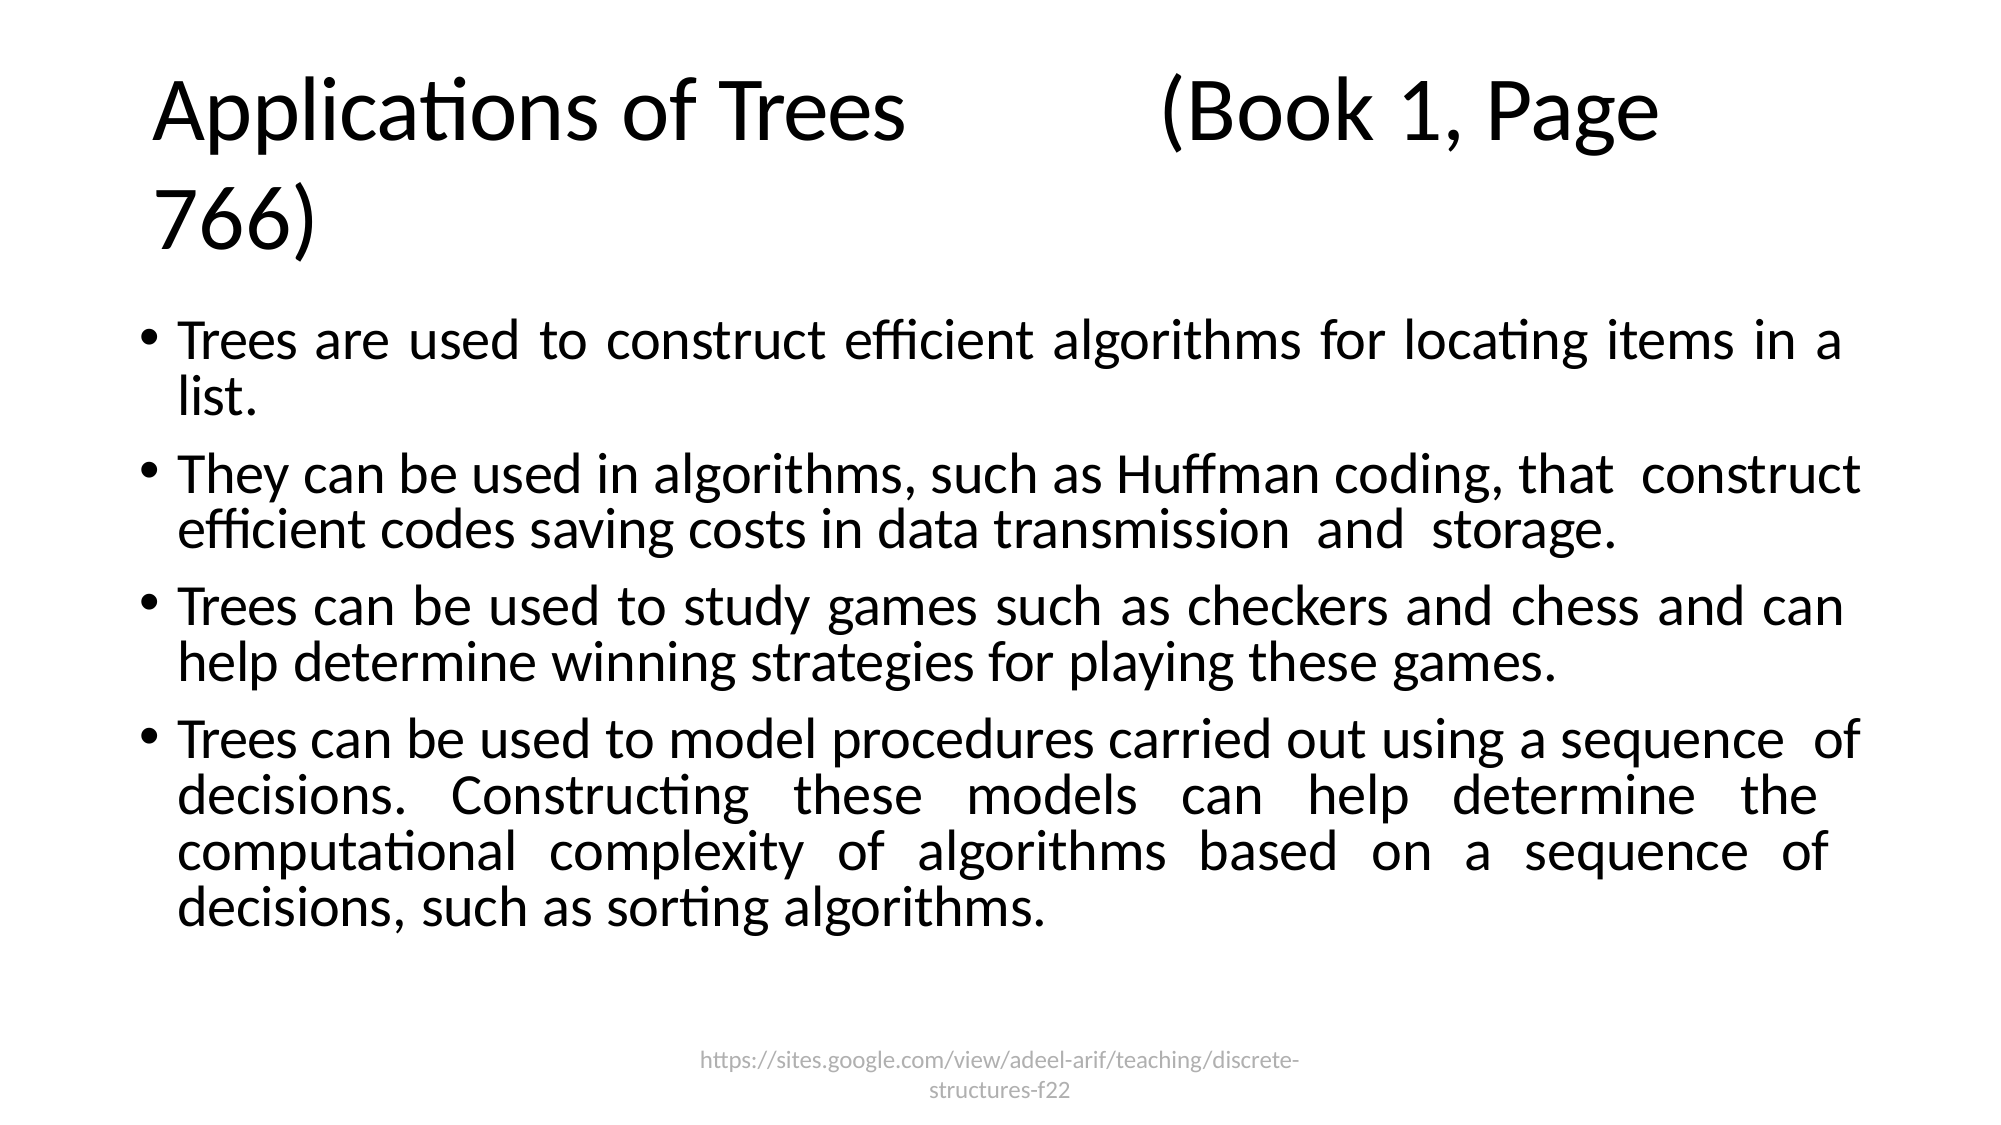

# Applications of Trees	(Book 1, Page 766)
Trees are used to construct efficient algorithms for locating items in a  list.
They can be used in algorithms, such as Huffman coding, that  construct efficient codes saving costs in data transmission and  storage.
Trees can be used to study games such as checkers and chess and can  help determine winning strategies for playing these games.
Trees can be used to model procedures carried out using a sequence  of decisions. Constructing these models can help determine the  computational complexity of algorithms based on a sequence of  decisions, such as sorting algorithms.
https://sites.google.com/view/adeel-arif/teaching/discrete-
structures-f22